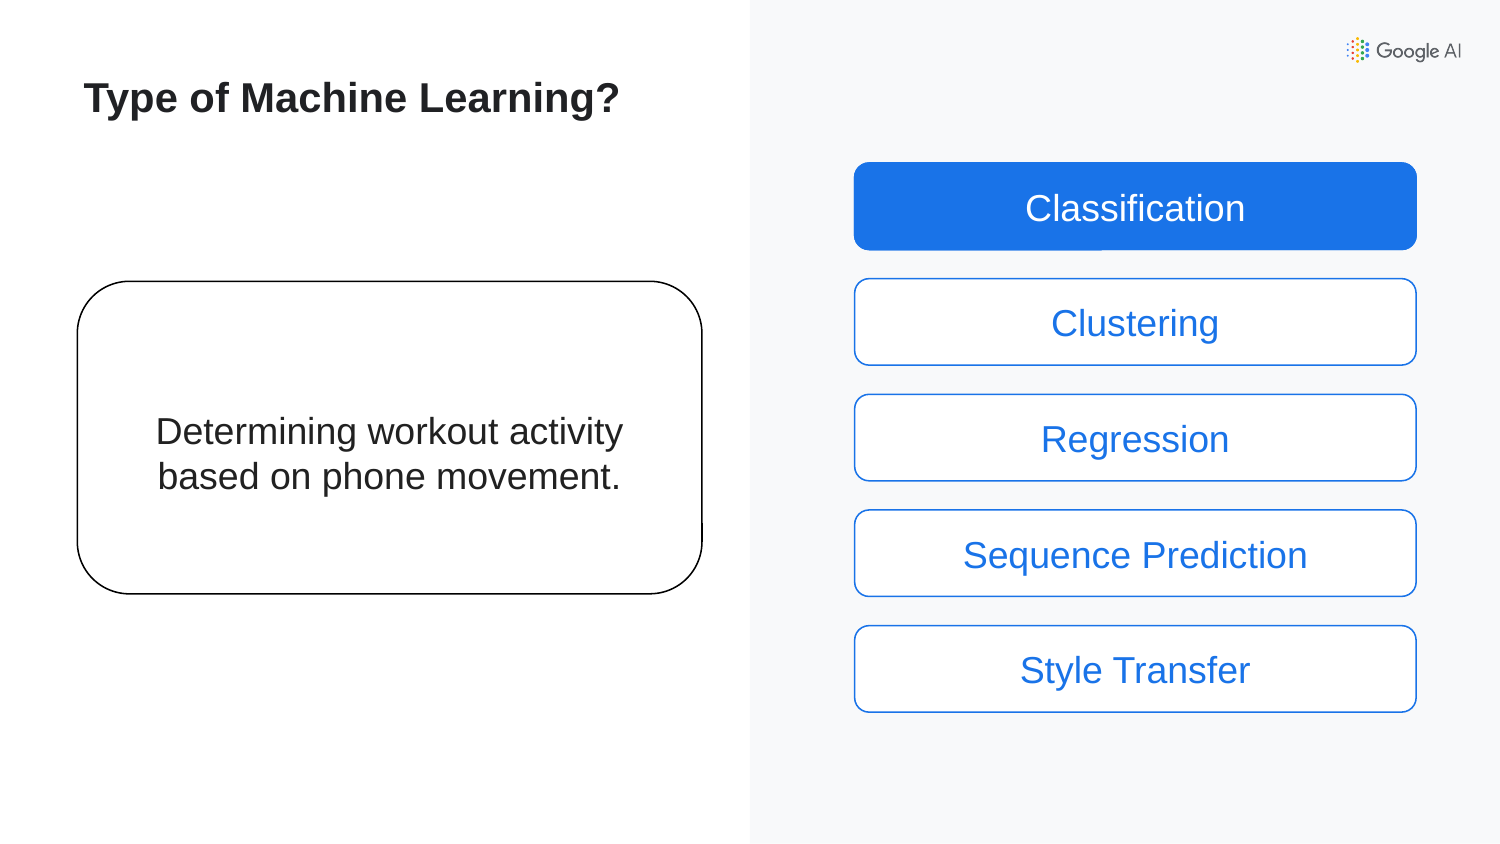

# Type of Machine Learning?
Classification
Classification
Clustering

Determining workout activity based on phone movement.
Regression
Sequence Prediction
Style Transfer